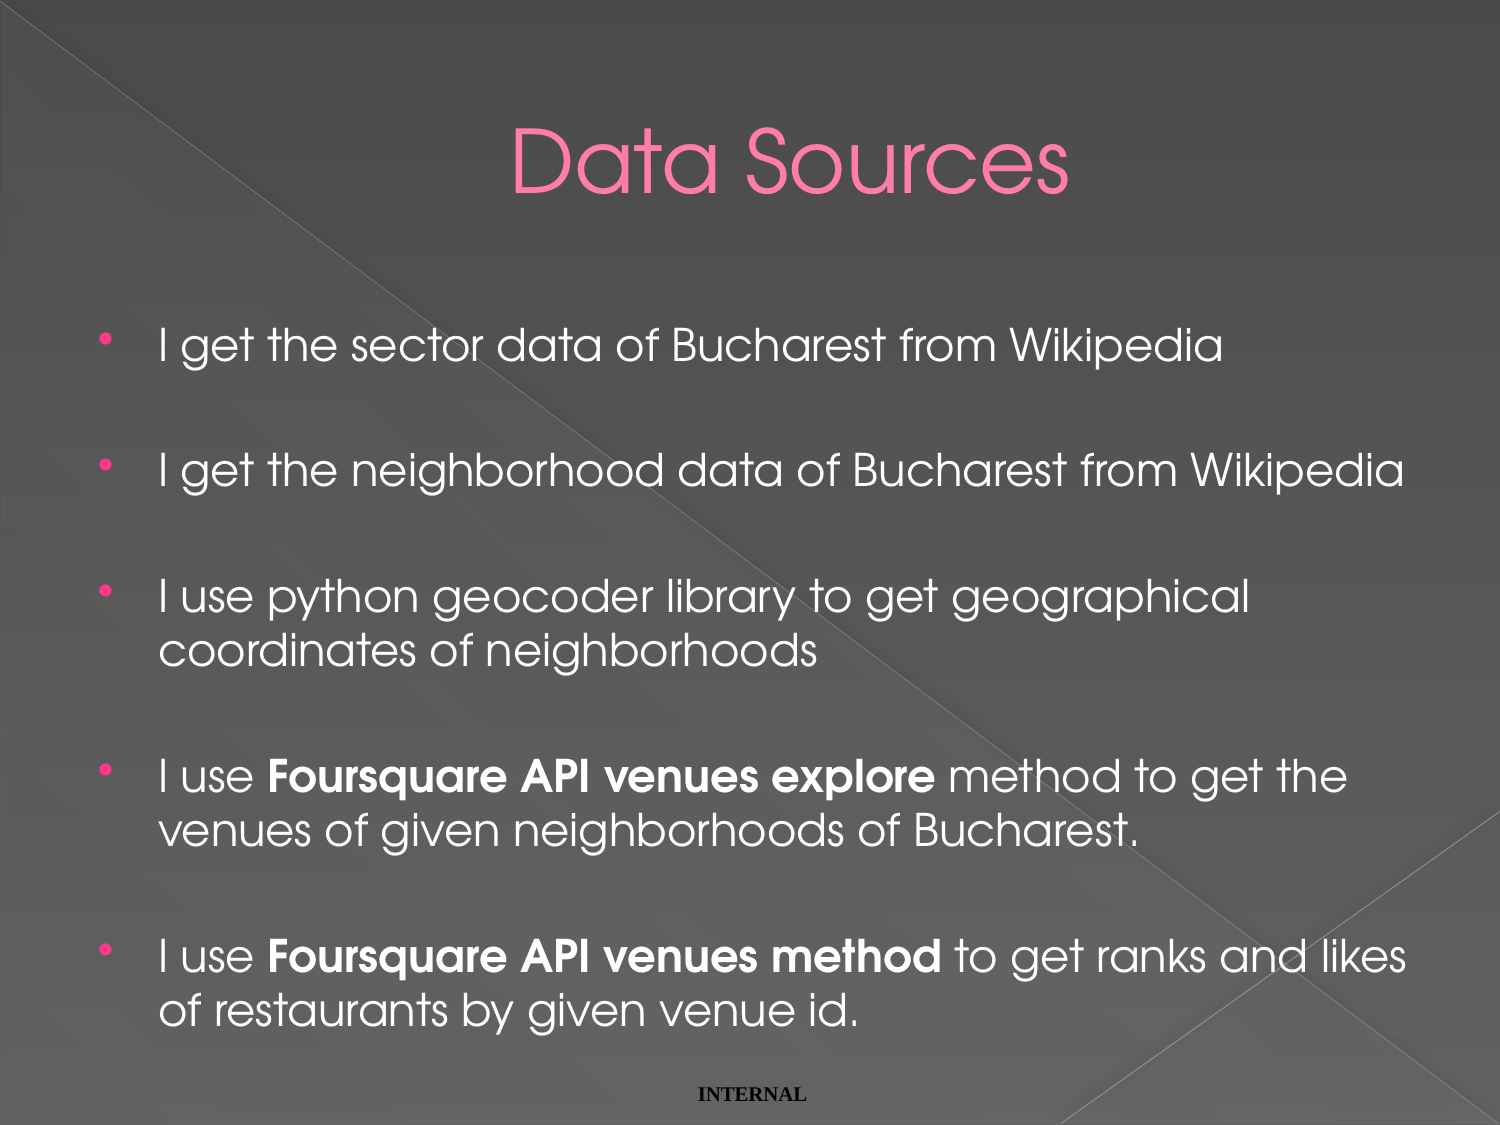

# Data Sources
I get the sector data of Bucharest from Wikipedia

I get the neighborhood data of Bucharest from Wikipedia

I use python geocoder library to get geographical coordinates of neighborhoods

I use Foursquare API venues explore method to get the venues of given neighborhoods of Bucharest.

I use Foursquare API venues method to get ranks and likes of restaurants by given venue id.
 INTERNAL